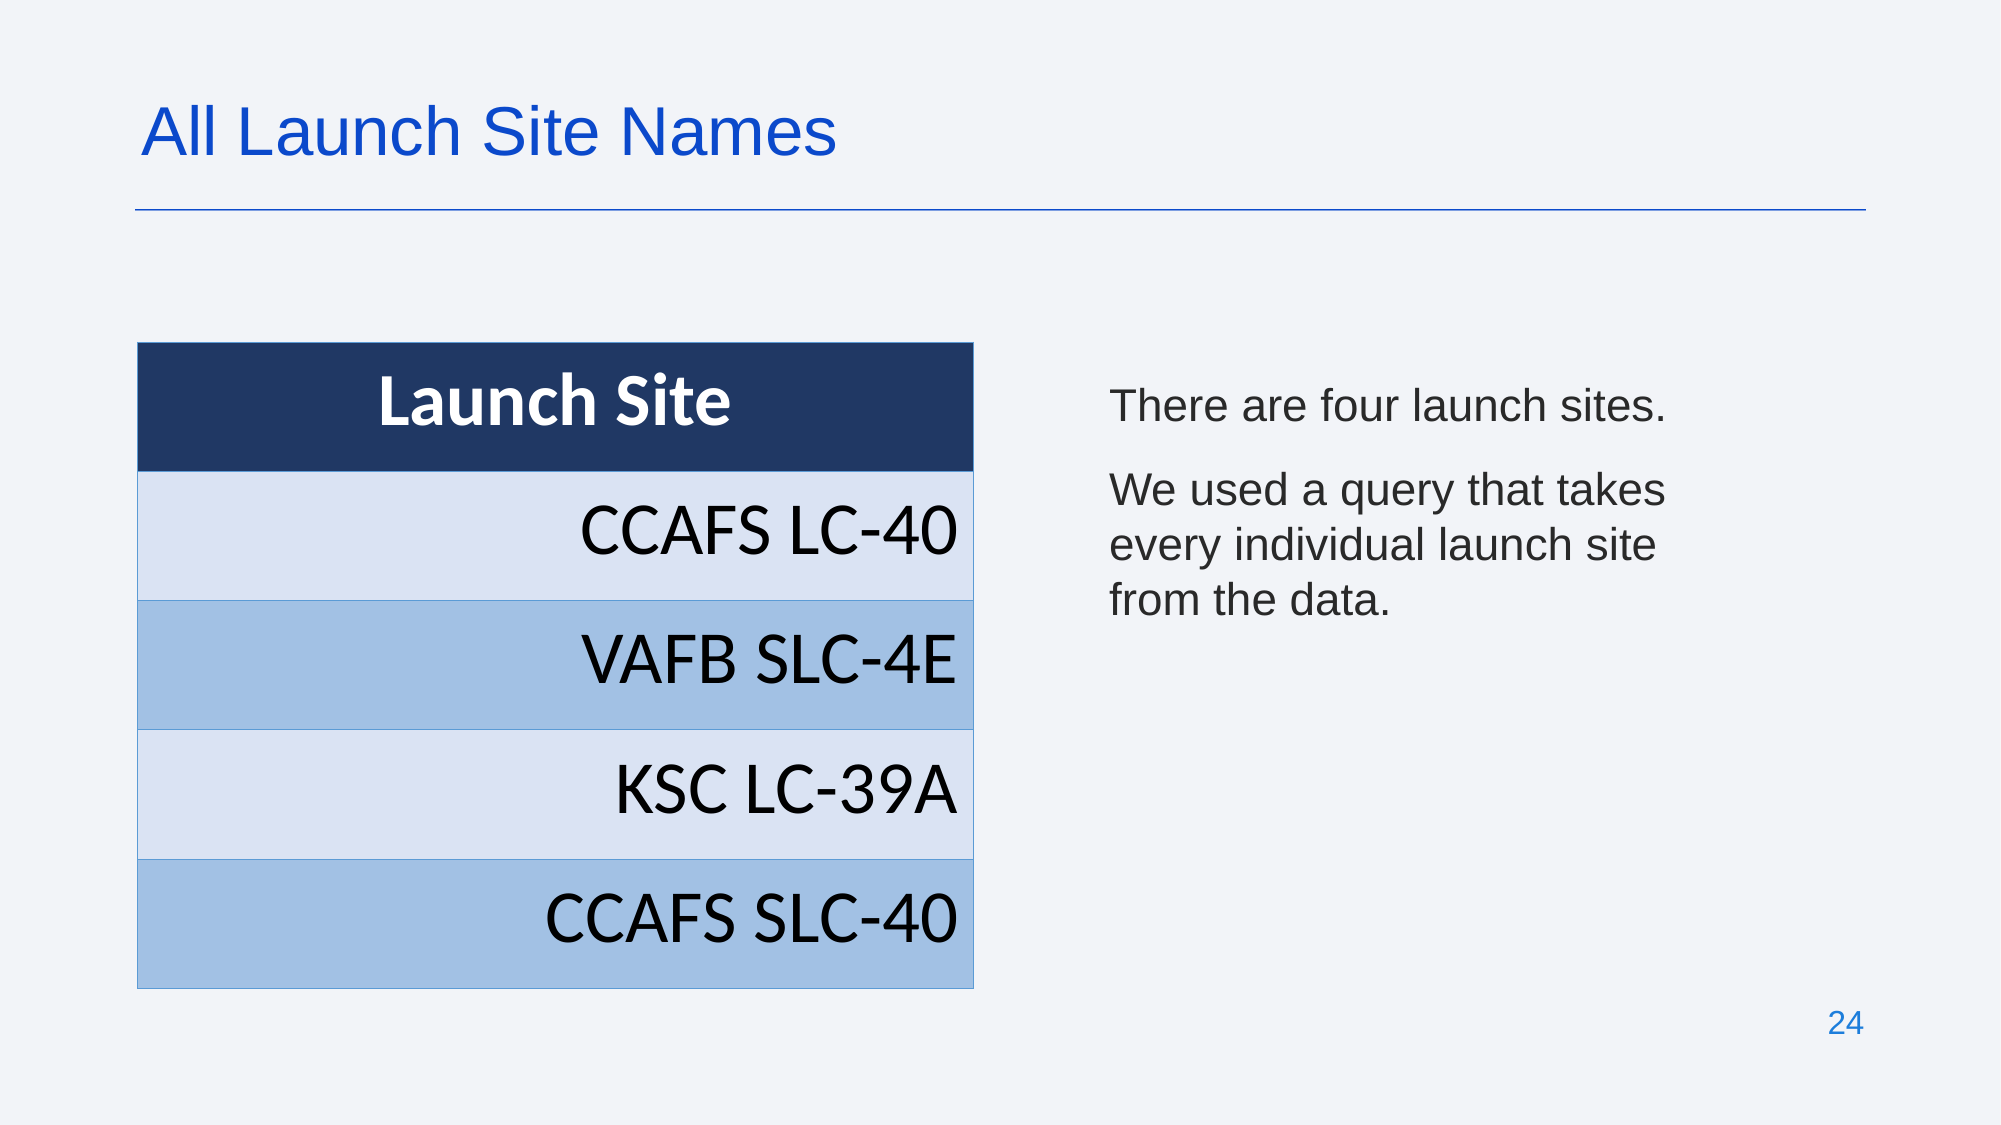

All Launch Site Names
| Launch Site |
| --- |
| CCAFS LC-40 |
| VAFB SLC-4E |
| KSC LC-39A |
| CCAFS SLC-40 |
There are four launch sites.
We used a query that takes every individual launch site from the data.

24